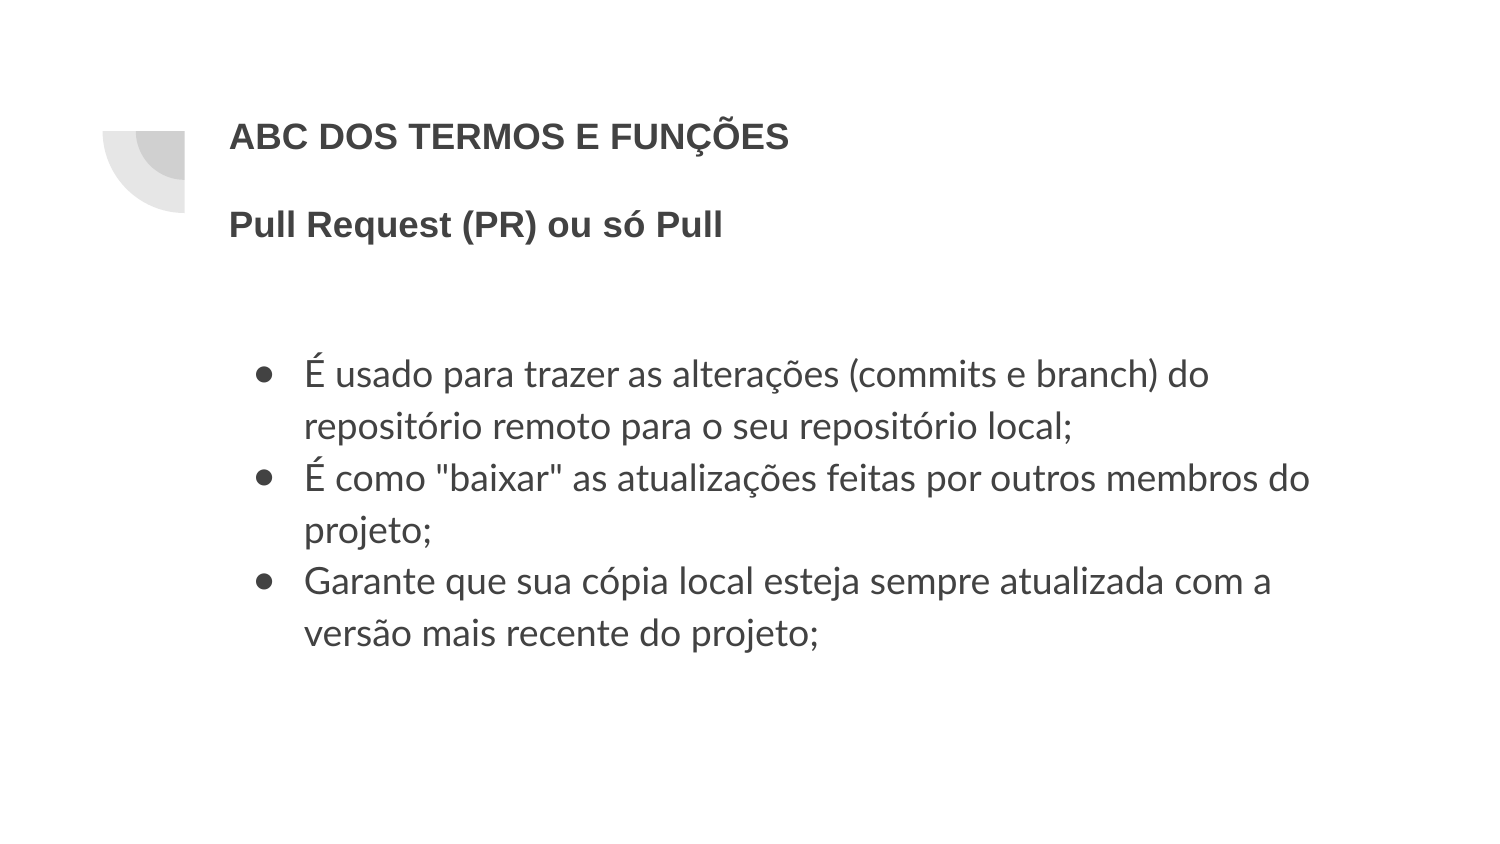

# ABC DOS TERMOS E FUNÇÕES Pull Request (PR) ou só Pull
É usado para trazer as alterações (commits e branch) do repositório remoto para o seu repositório local;
É como "baixar" as atualizações feitas por outros membros do projeto;
Garante que sua cópia local esteja sempre atualizada com a versão mais recente do projeto;